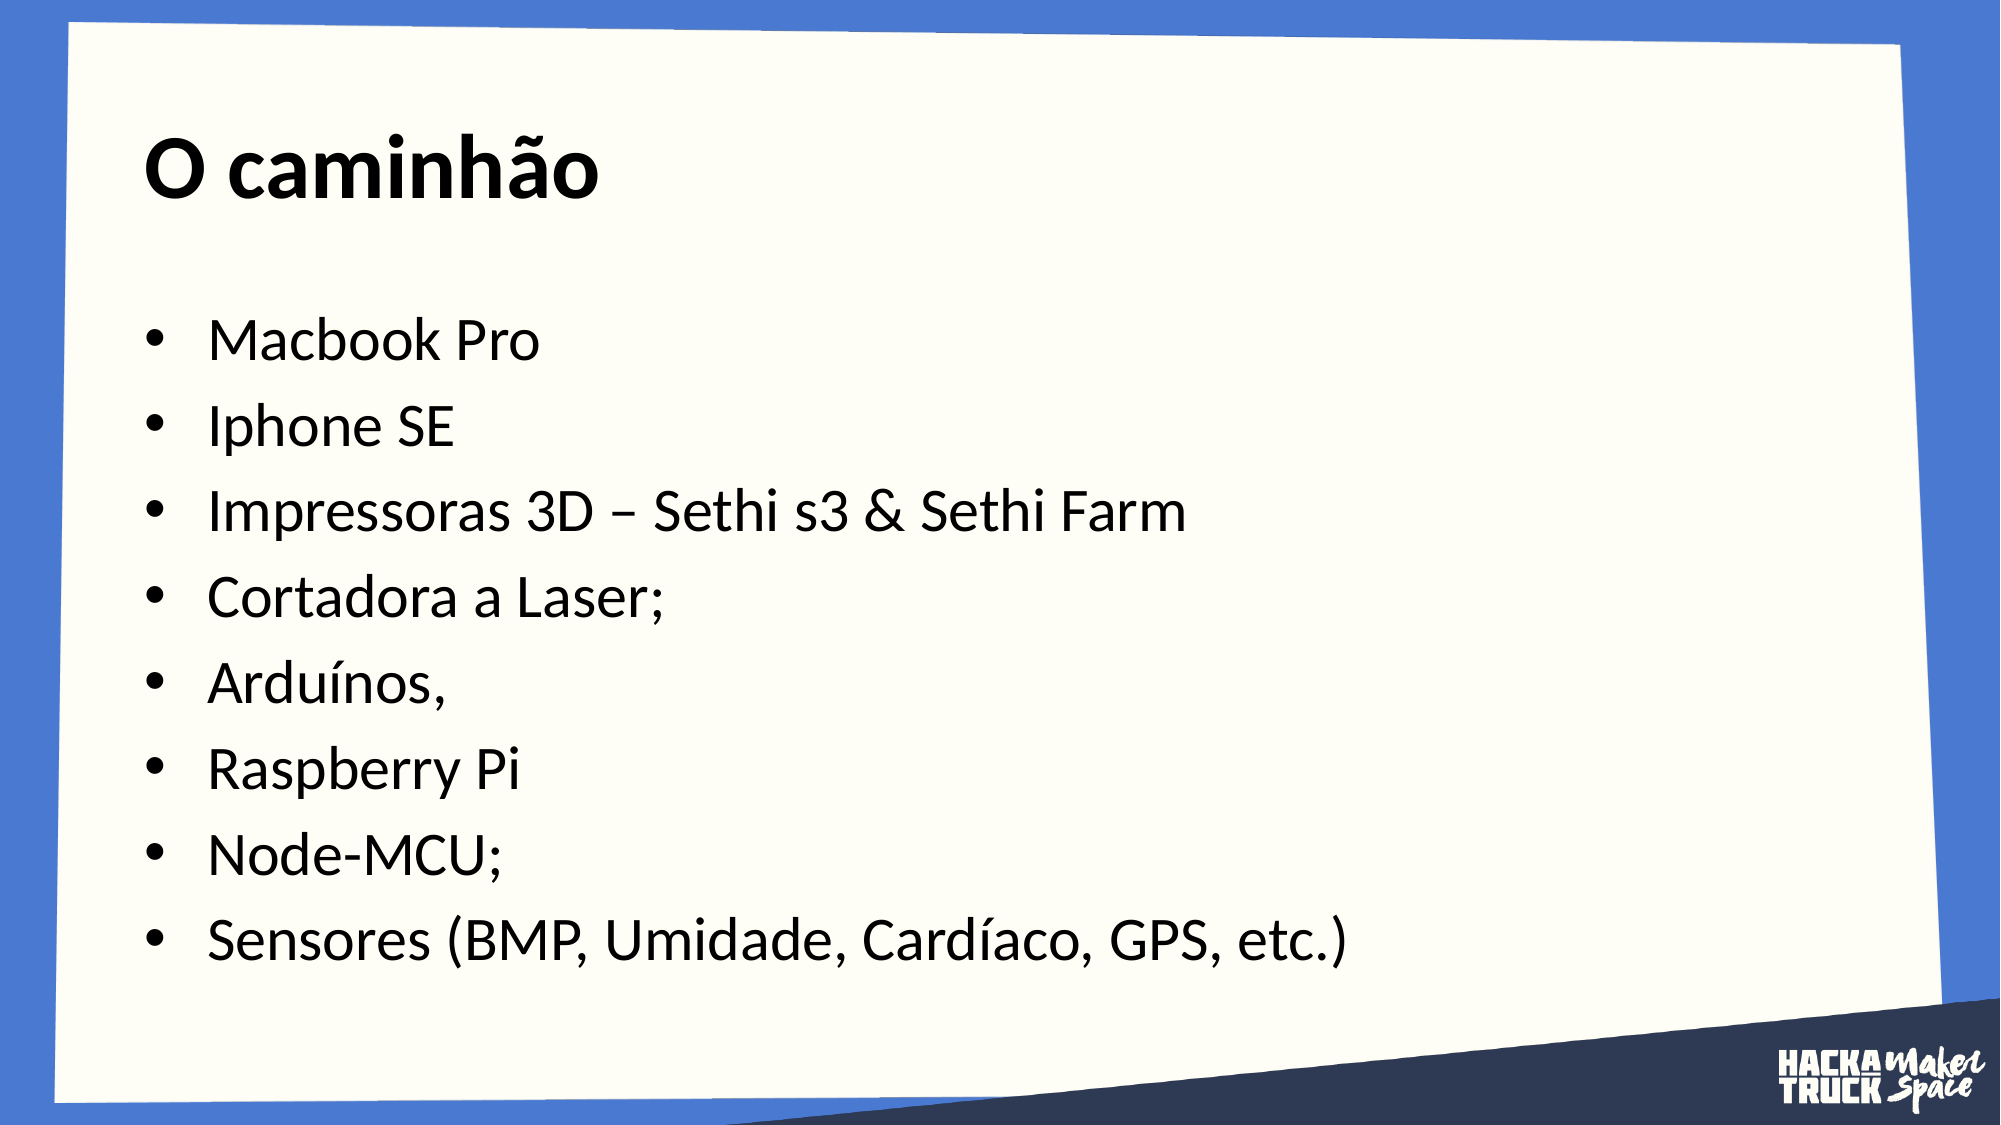

# O caminhão
Macbook Pro
Iphone SE
Impressoras 3D – Sethi s3 & Sethi Farm
Cortadora a Laser;
Arduínos,
Raspberry Pi
Node-MCU;
Sensores (BMP, Umidade, Cardíaco, GPS, etc.)